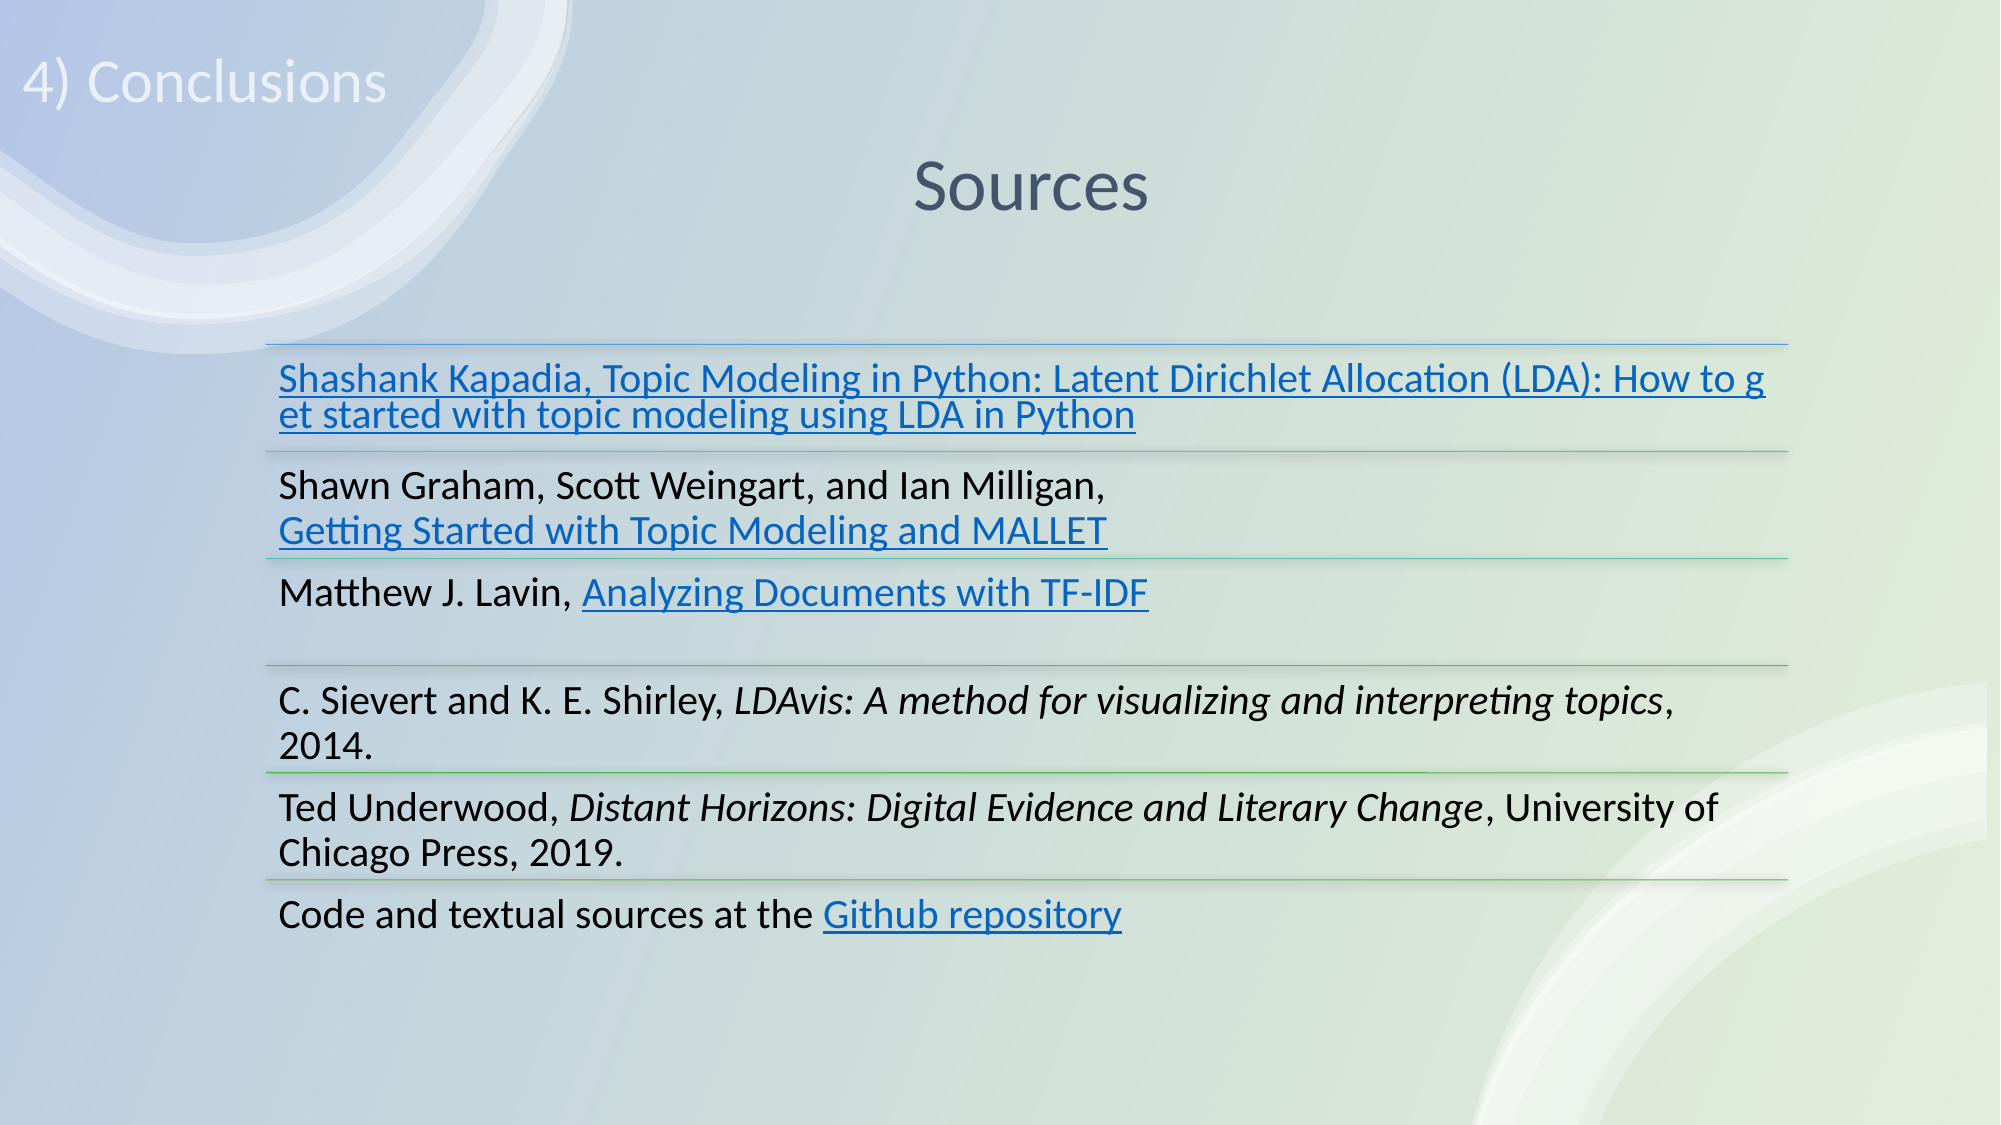

# 4) Conclusions
Sources
Shashank Kapadia, Topic Modeling in Python: Latent Dirichlet Allocation (LDA): How to get started with topic modeling using LDA in Python
Shawn Graham, Scott Weingart, and Ian Milligan, Getting Started with Topic Modeling and MALLET
Matthew J. Lavin, Analyzing Documents with TF-IDF
C. Sievert and K. E. Shirley, LDAvis: A method for visualizing and interpreting topics, 2014.
Ted Underwood, Distant Horizons: Digital Evidence and Literary Change, University of Chicago Press, 2019.
Code and textual sources at the Github repository